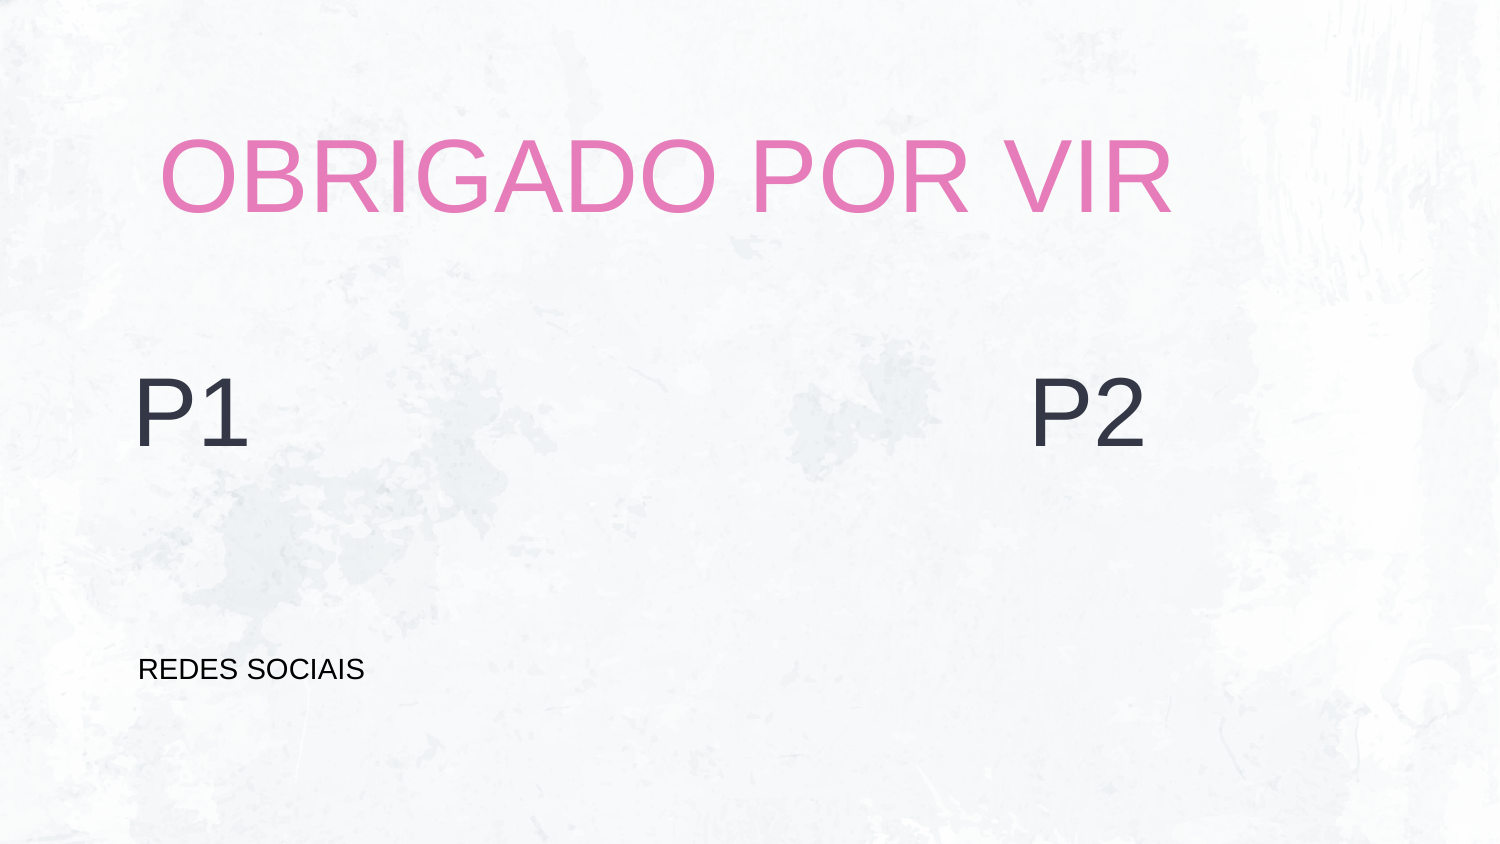

OBRIGADO POR VIR
# P1
P2
REDES SOCIAIS